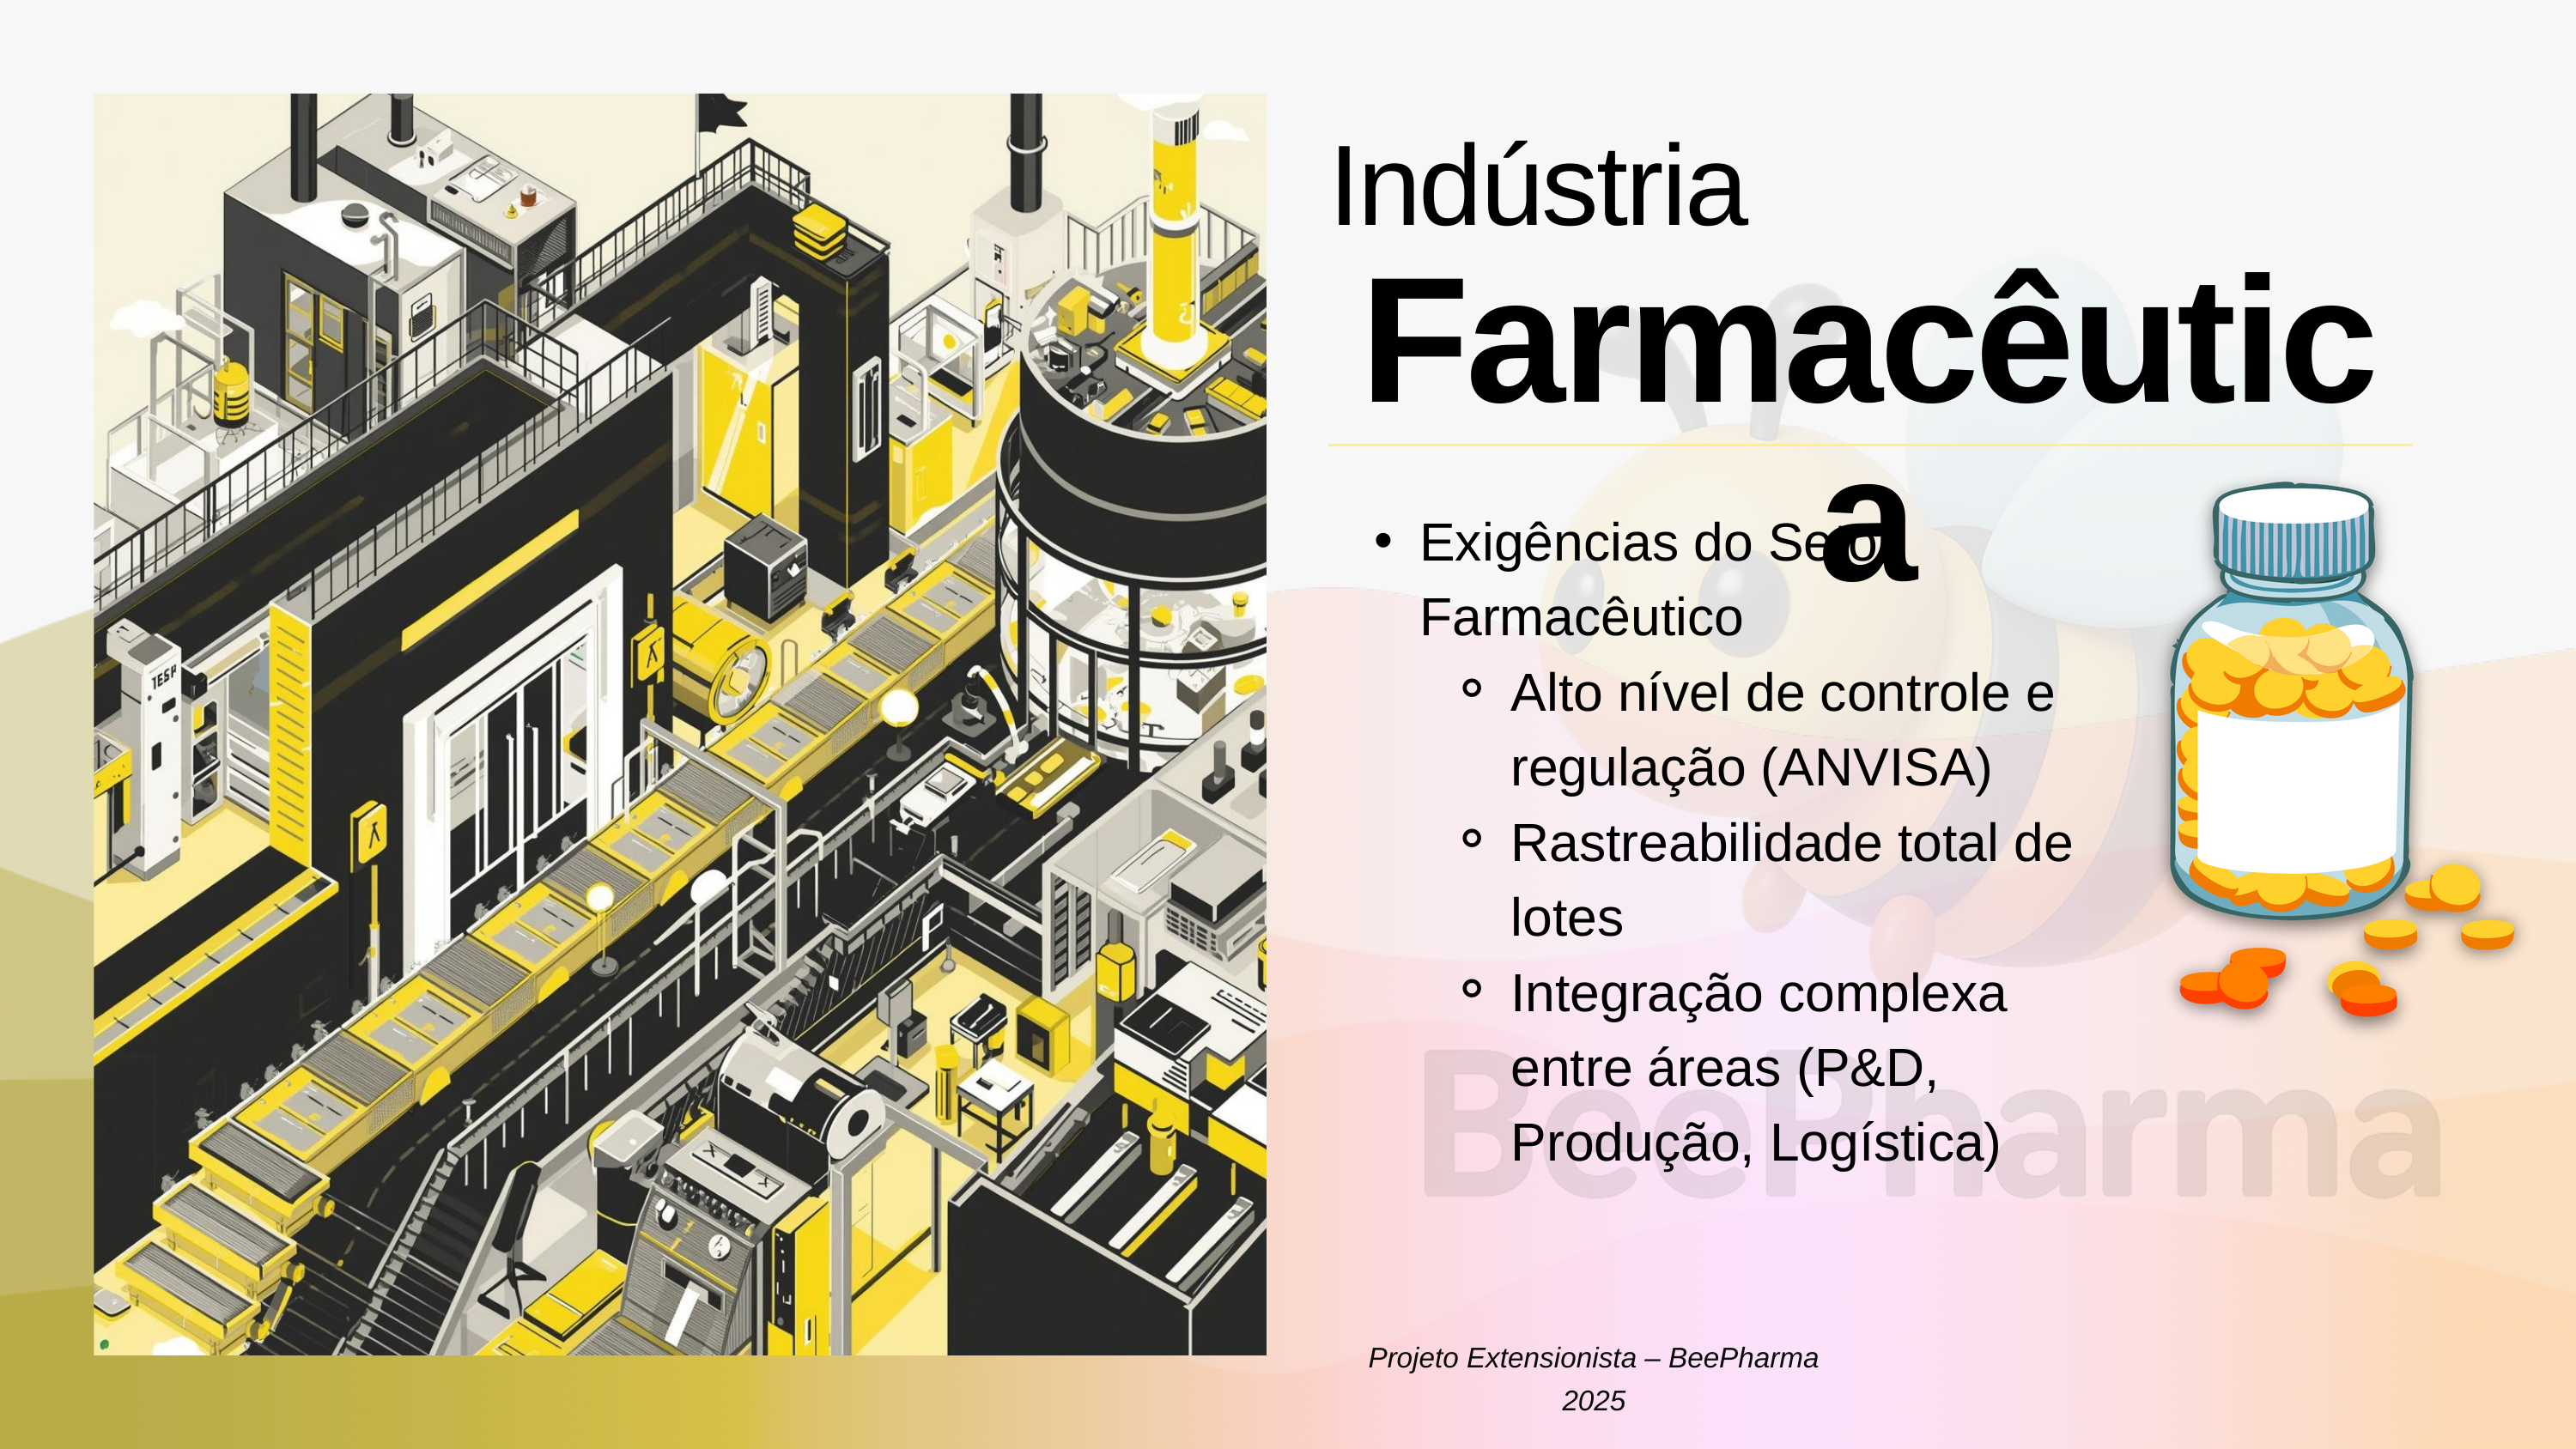

Indústria
Farmacêutica

Exigências do Setor Farmacêutico
Alto nível de controle e regulação (ANVISA)
Rastreabilidade total de lotes
Integração complexa entre áreas (P&D, Produção, Logística)

Projeto Extensionista – BeePharma 2025